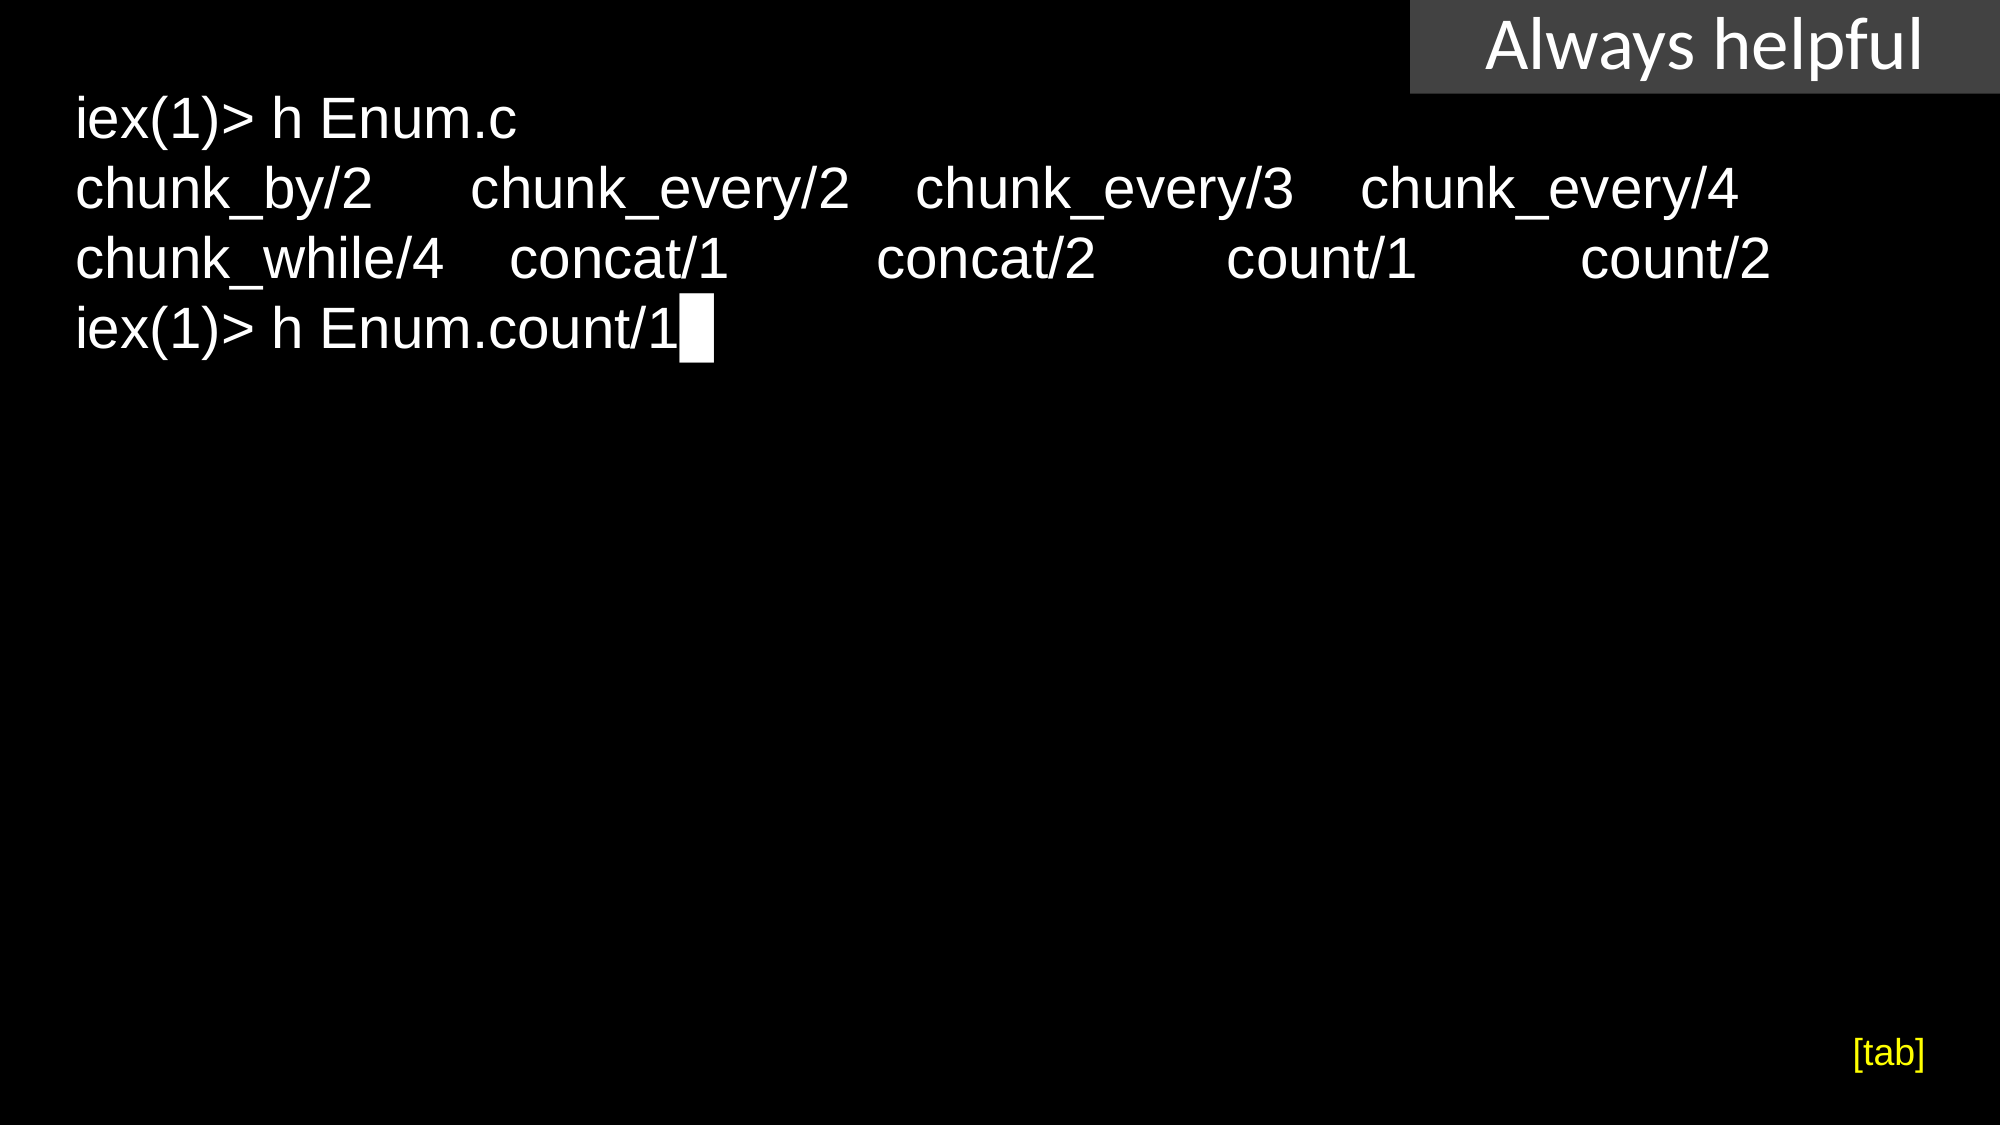

Always helpful
iex(1)> h Enum.c
chunk_by/2      chunk_every/2    chunk_every/3    chunk_every/4   chunk_while/4    concat/1         concat/2        count/1          count/2
iex(1)> h Enum.count/1▊
[tab]